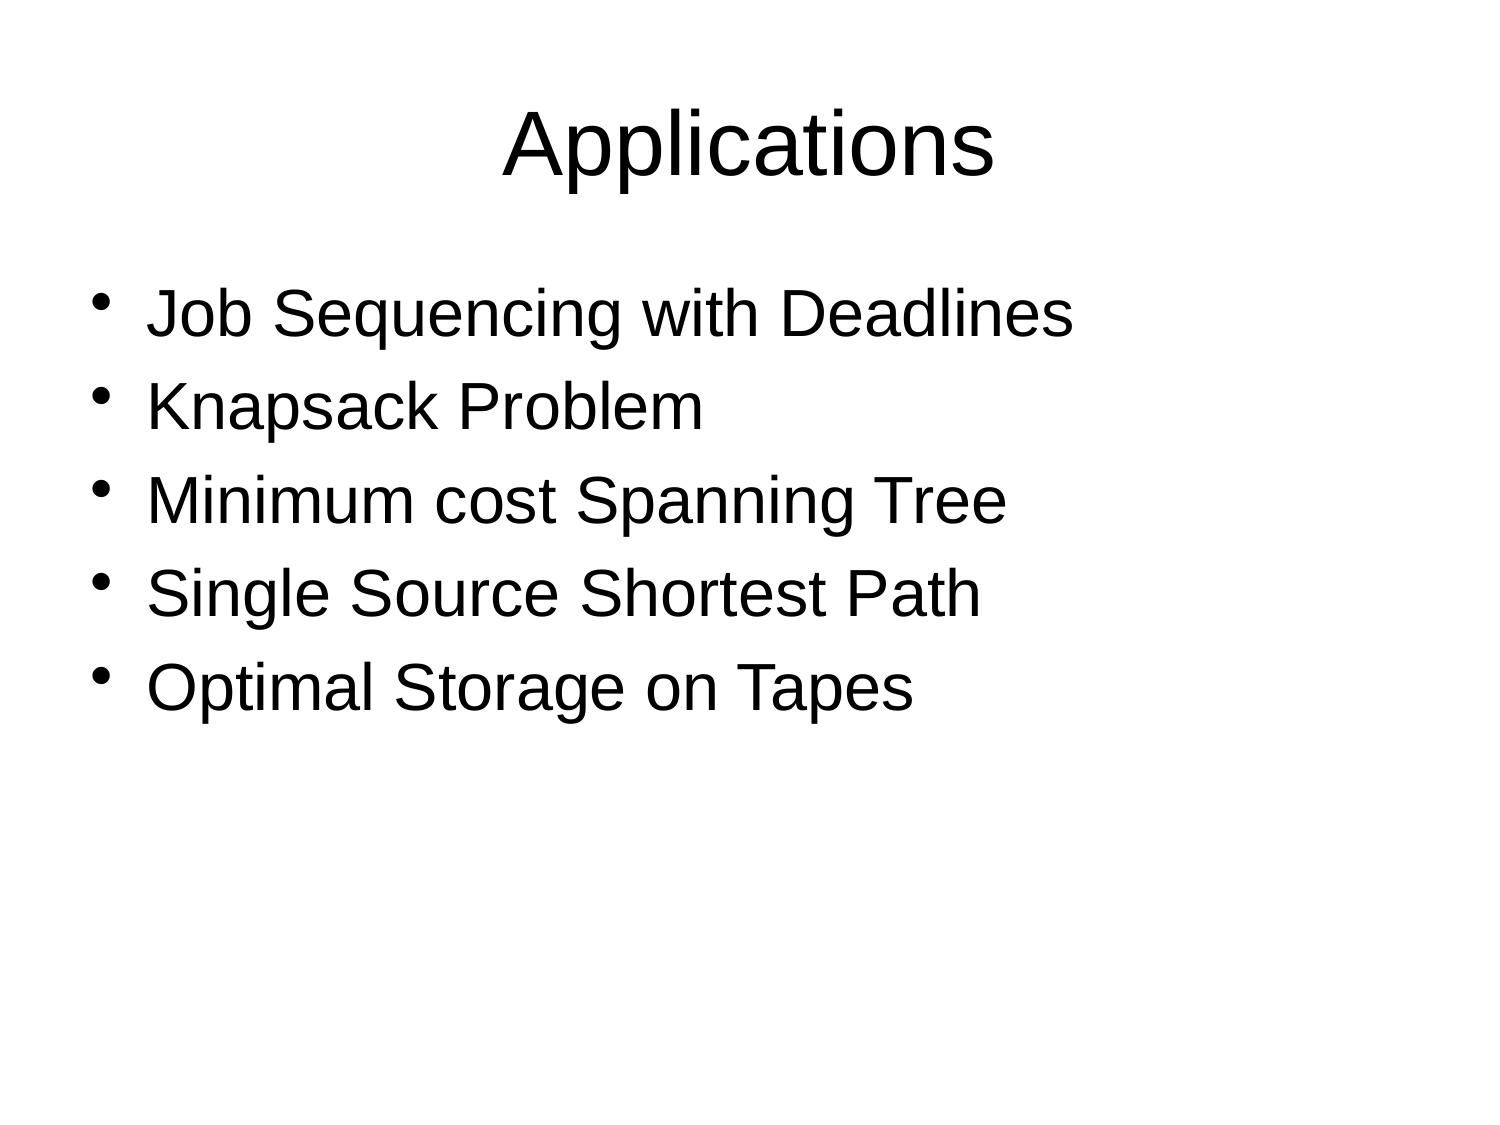

# Applications
Job Sequencing with Deadlines
Knapsack Problem
Minimum cost Spanning Tree
Single Source Shortest Path
Optimal Storage on Tapes